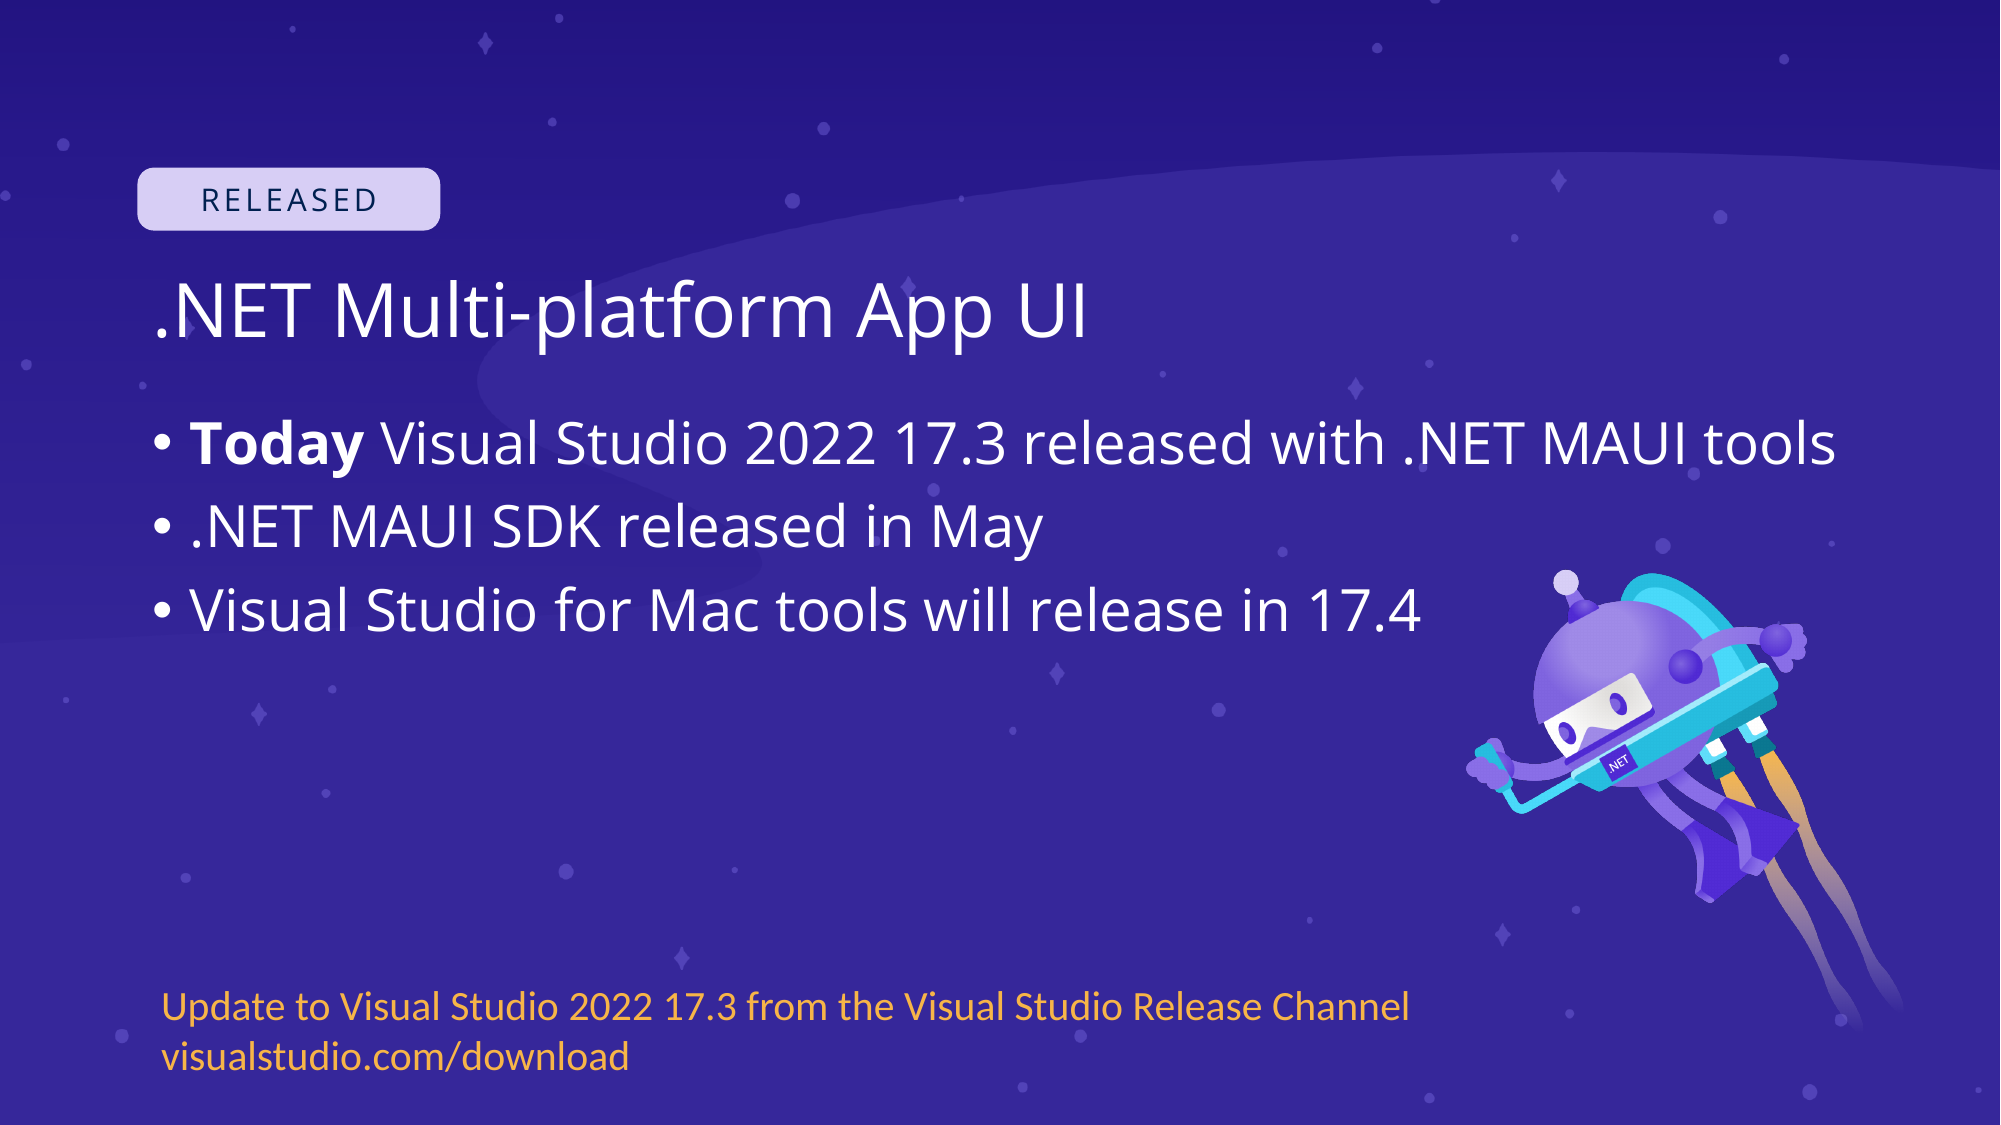

# .NET Multi-platform App UI
Today Visual Studio 2022 17.3 released with .NET MAUI tools
.NET MAUI SDK released in May
Visual Studio for Mac tools will release in 17.4

Update to Visual Studio 2022 17.3 from the Visual Studio Release Channel
visualstudio.com/download